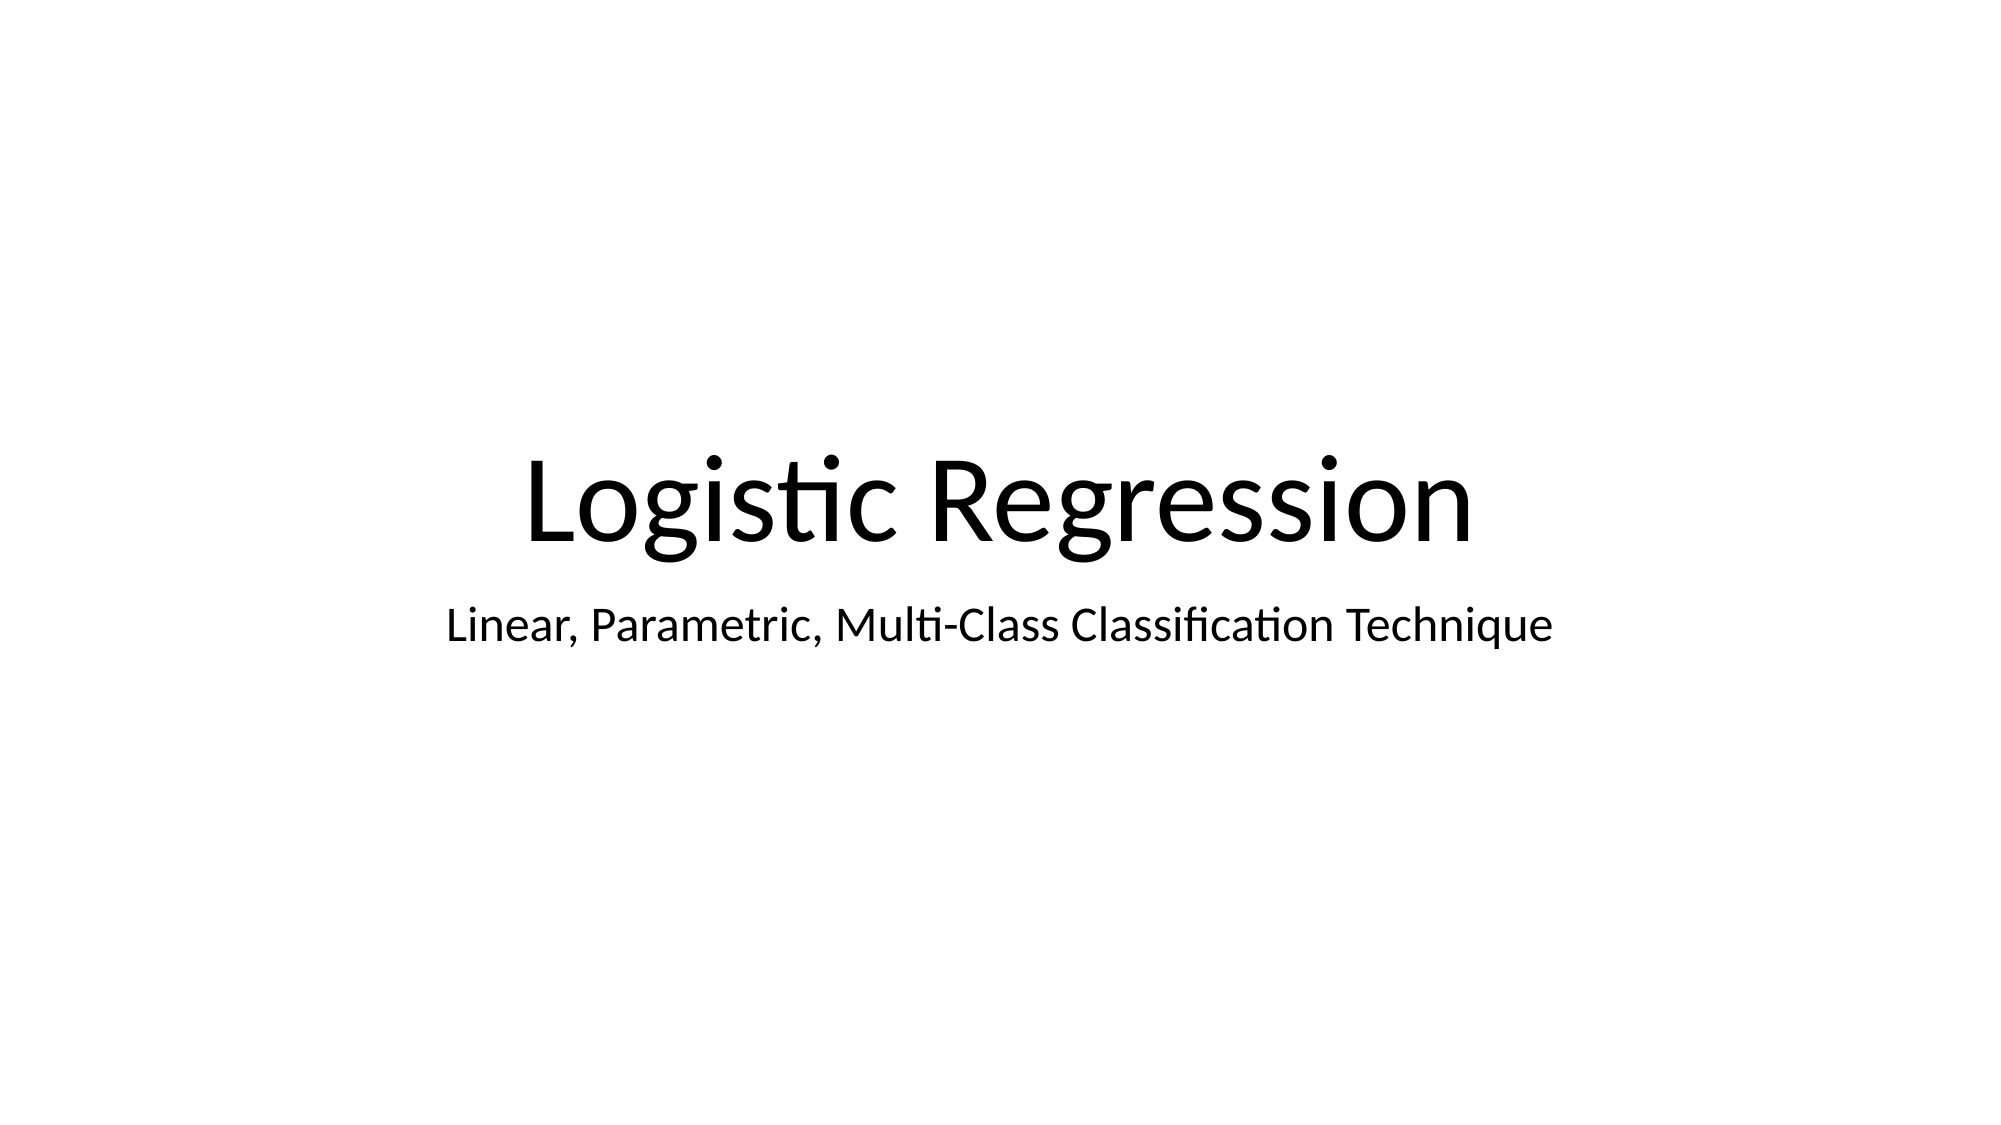

# Logistic Regression
Linear, Parametric, Multi-Class Classification Technique